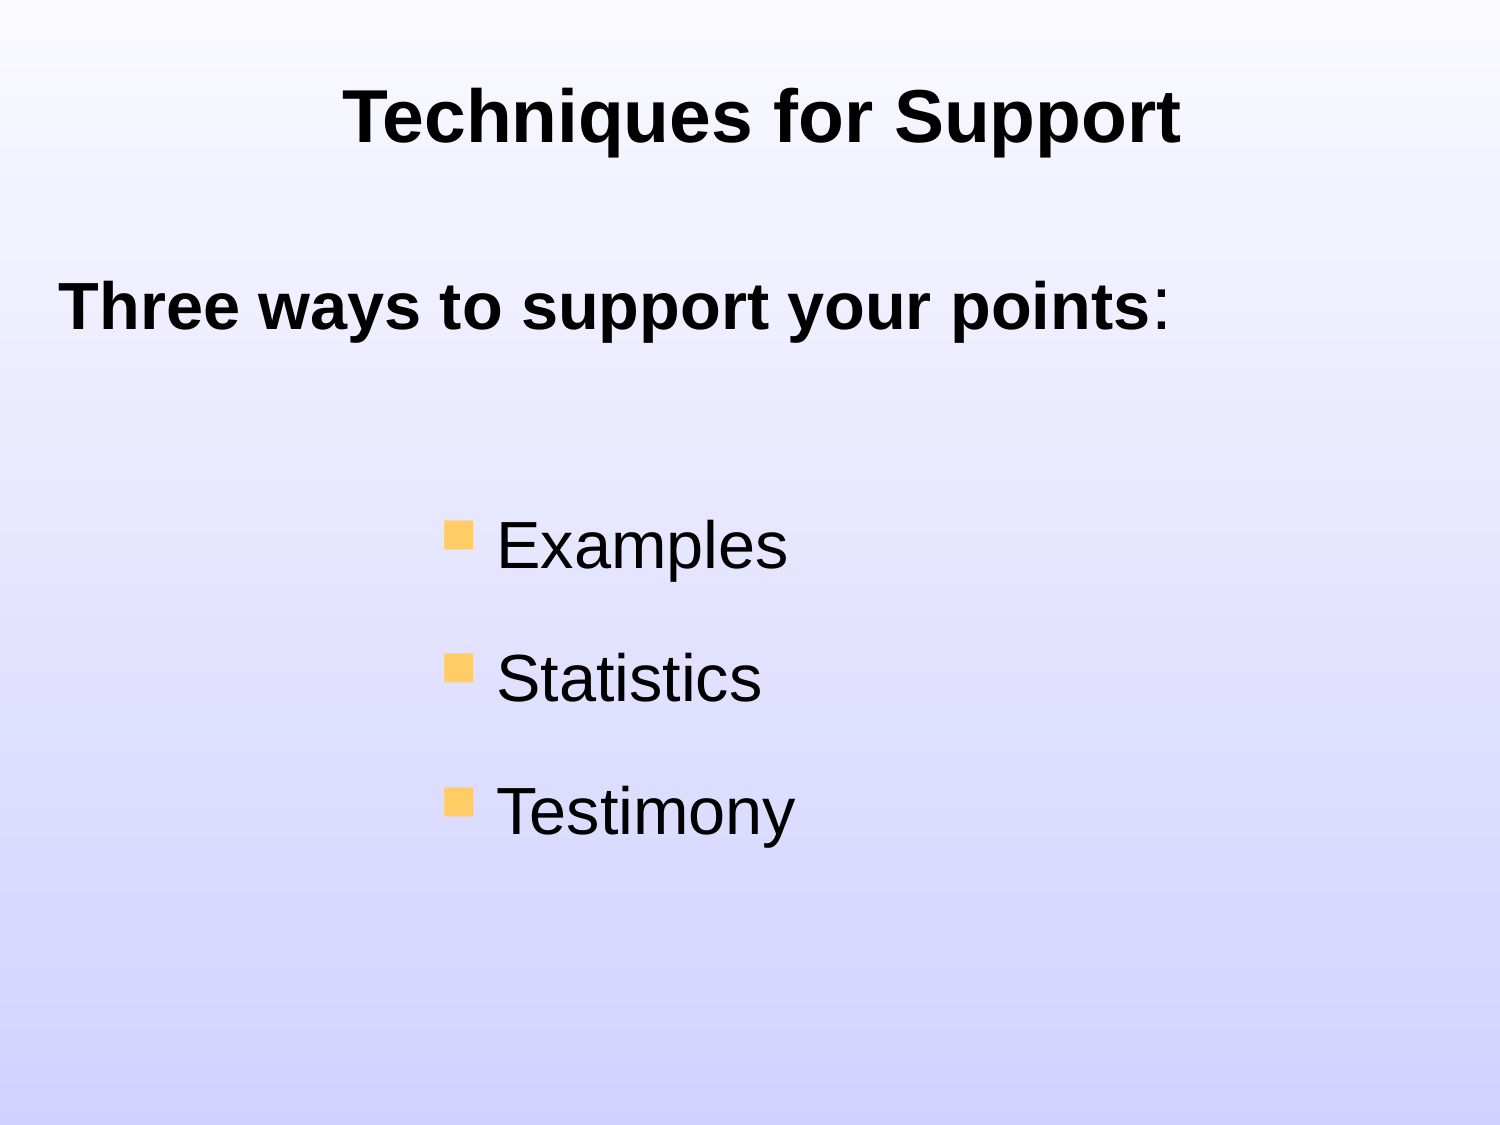

Techniques for Support
# Three ways to support your points:
Examples
Statistics
Testimony